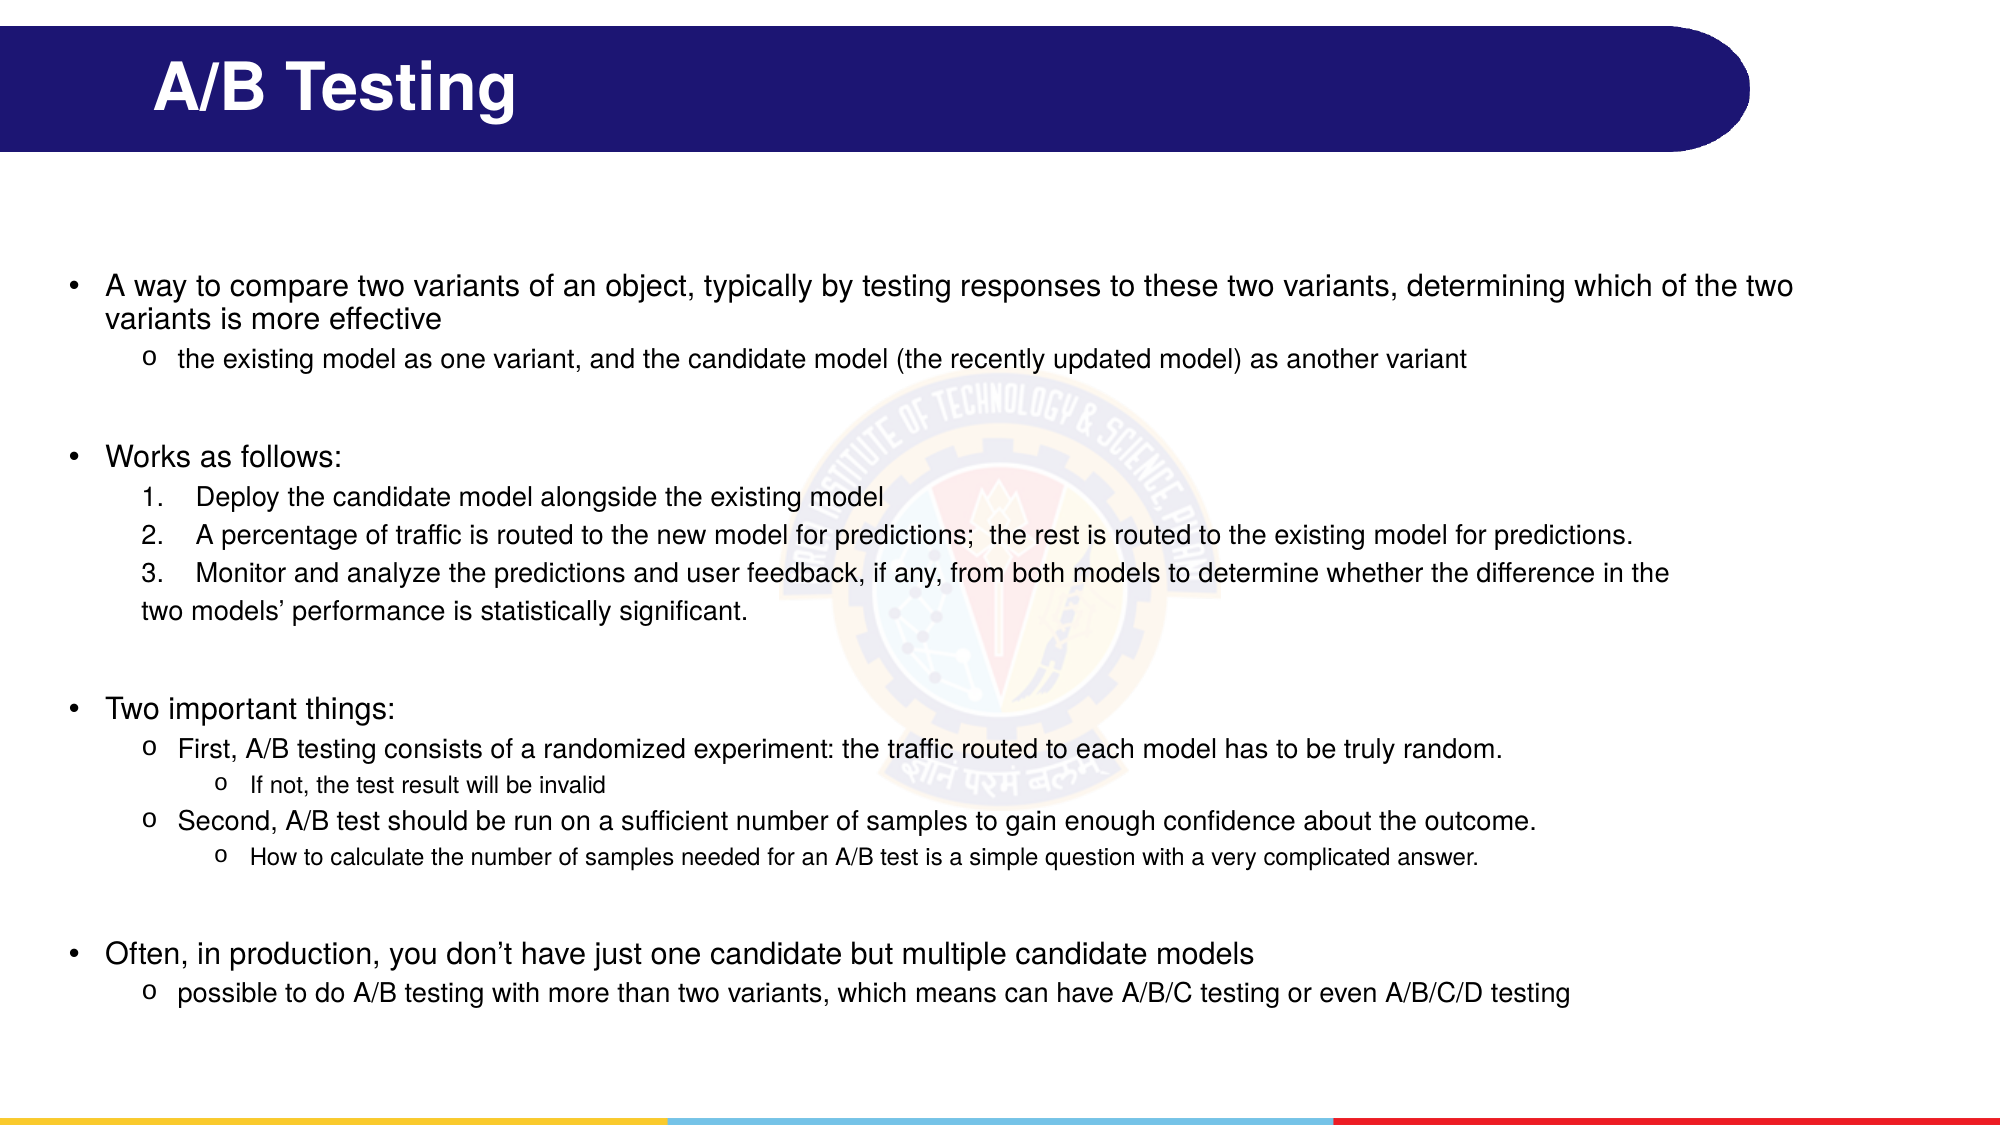

# A/B Testing

A way to compare two variants of an object, typically by testing responses to these two variants, determining which of the two variants is more effective
the existing model as one variant, and the candidate model (the recently updated model) as another variant

Works as follows:
Deploy the candidate model alongside the existing model
A percentage of traffic is routed to the new model for predictions;  the rest is routed to the existing model for predictions.
Monitor and analyze the predictions and user feedback, if any, from both models to determine whether the difference in the
two models’ performance is statistically significant.

Two important things:
First, A/B testing consists of a randomized experiment: the traffic routed to each model has to be truly random.
If not, the test result will be invalid
Second, A/B test should be run on a sufficient number of samples to gain enough confidence about the outcome.
How to calculate the number of samples needed for an A/B test is a simple question with a very complicated answer.

Often, in production, you don’t have just one candidate but multiple candidate models
possible to do A/B testing with more than two variants, which means can have A/B/C testing or even A/B/C/D testing